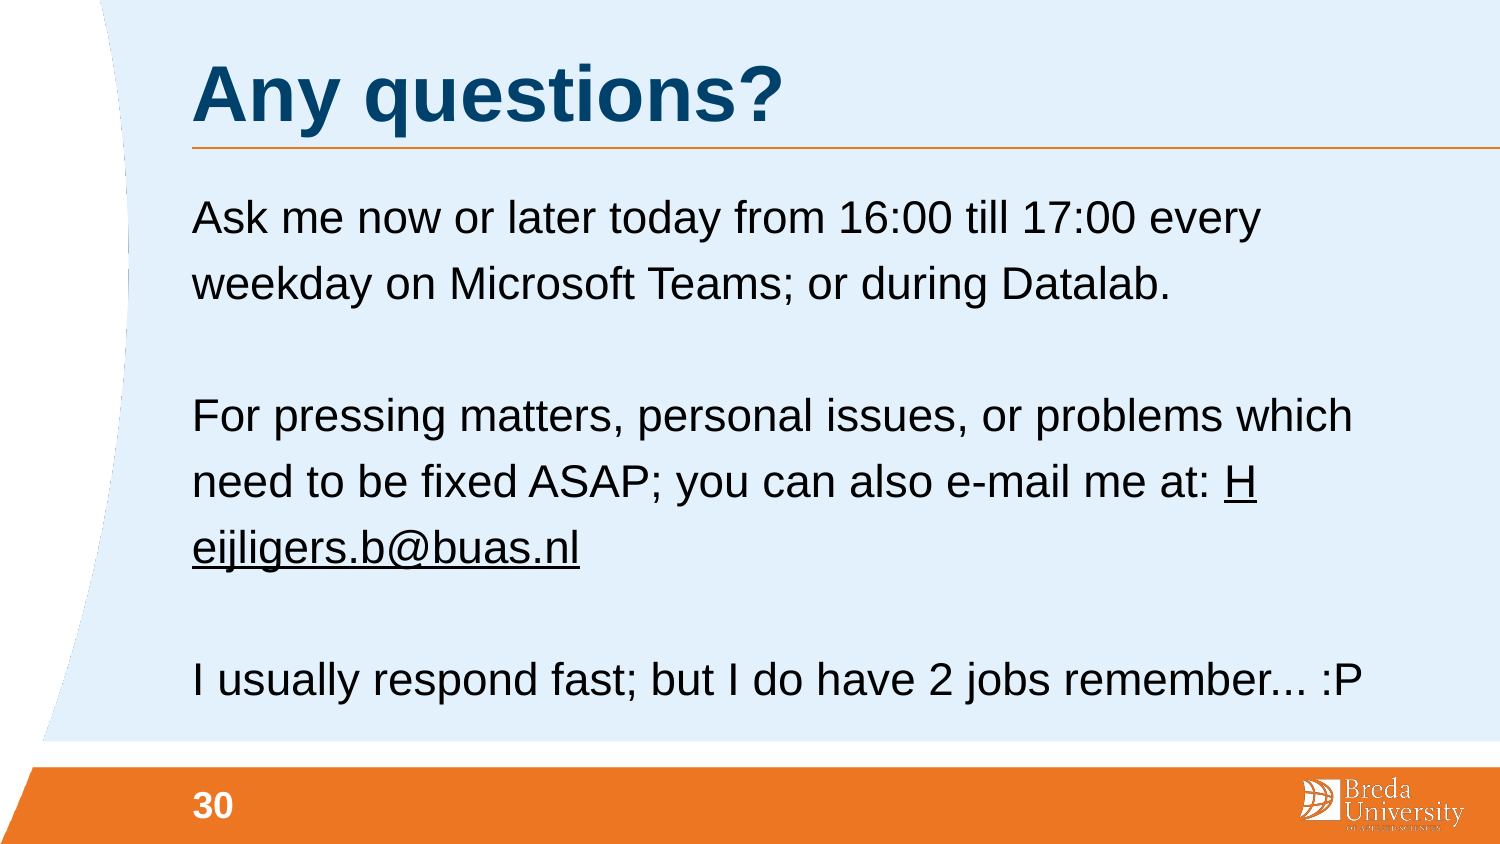

# Any questions?
Ask me now or later today from 16:00 till 17:00 every weekday on Microsoft Teams; or during Datalab.

For pressing matters, personal issues, or problems which need to be fixed ASAP; you can also e-mail me at: Heijligers.b@buas.nl

I usually respond fast; but I do have 2 jobs remember... :P
30